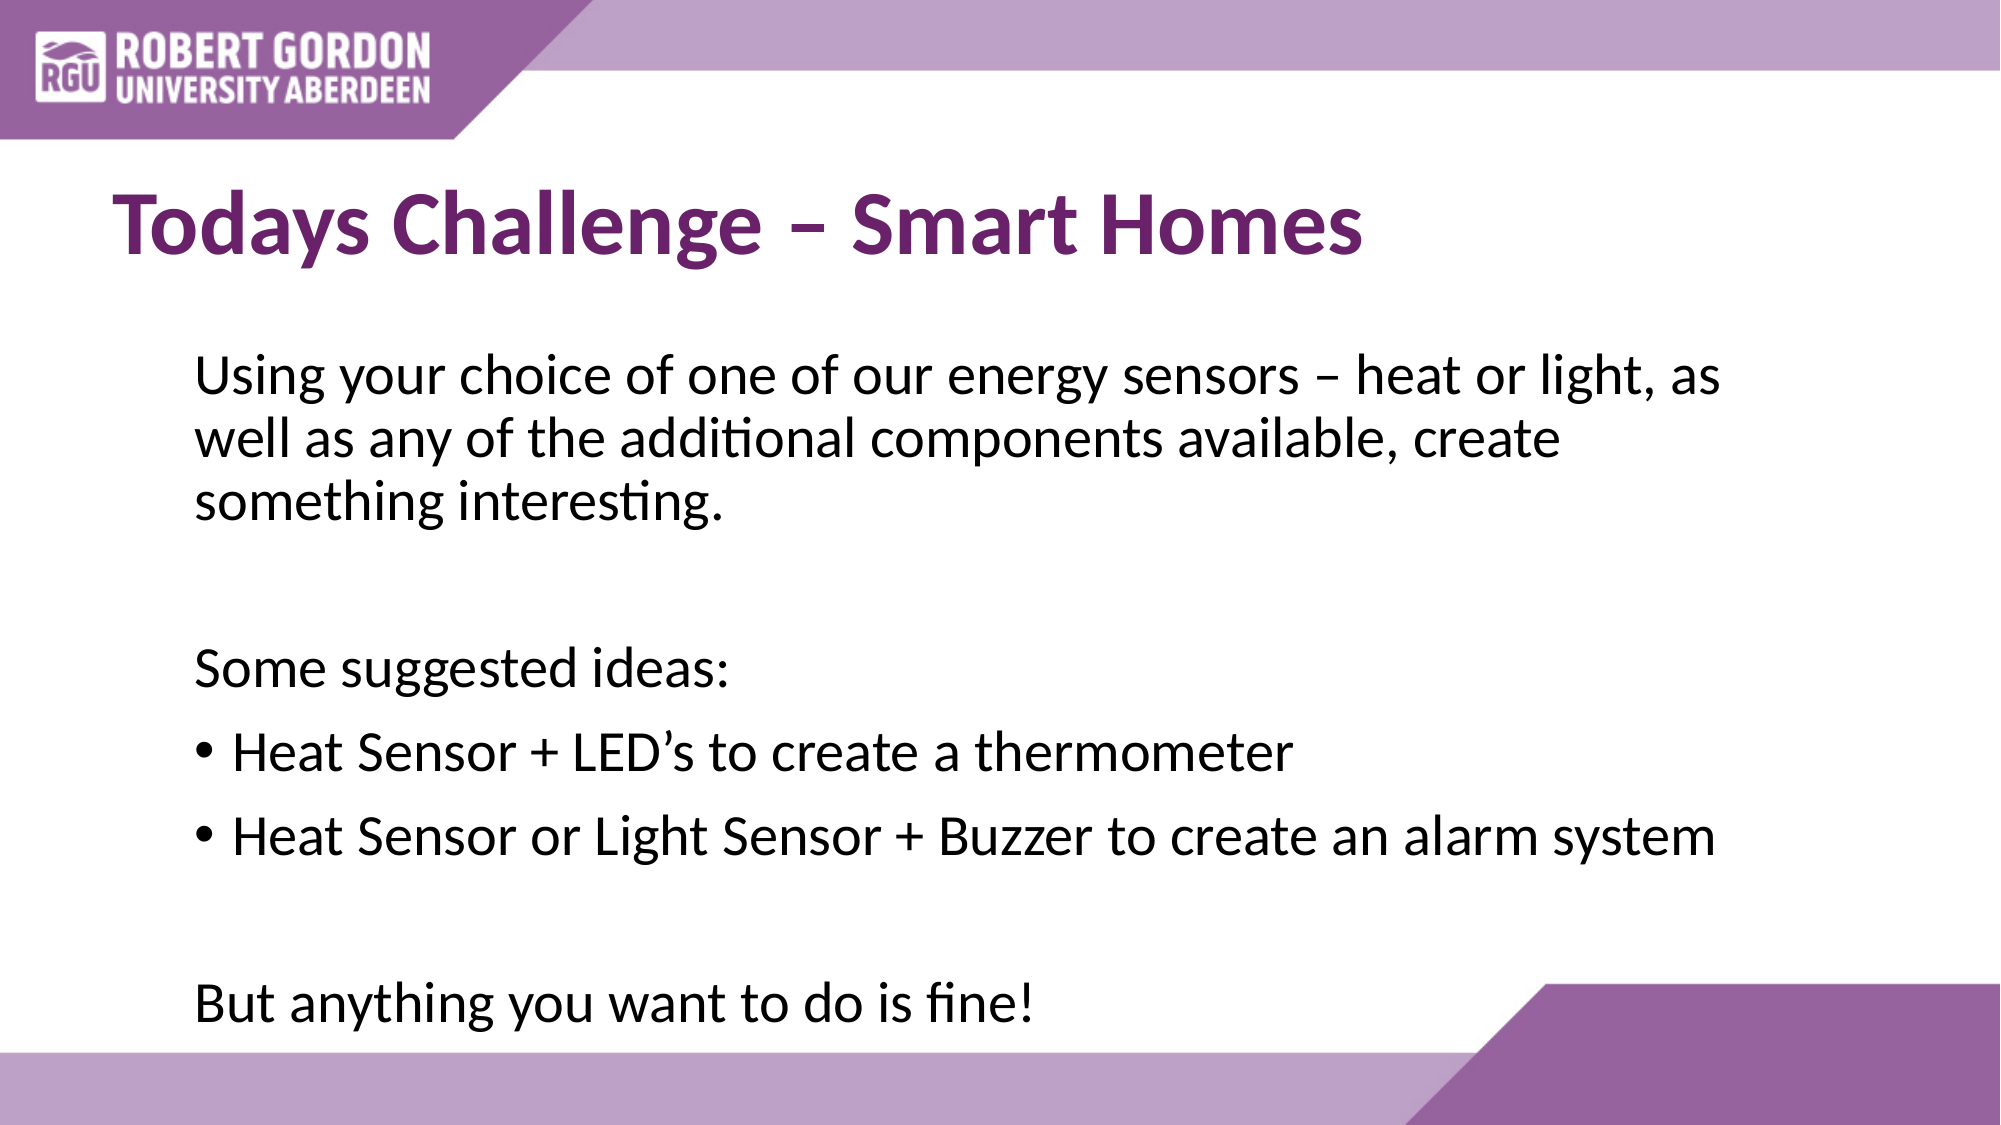

# Todays Challenge – Smart Homes
Using your choice of one of our energy sensors – heat or light, as well as any of the additional components available, create something interesting.

Some suggested ideas:
Heat Sensor + LED’s to create a thermometer
Heat Sensor or Light Sensor + Buzzer to create an alarm system

But anything you want to do is fine!